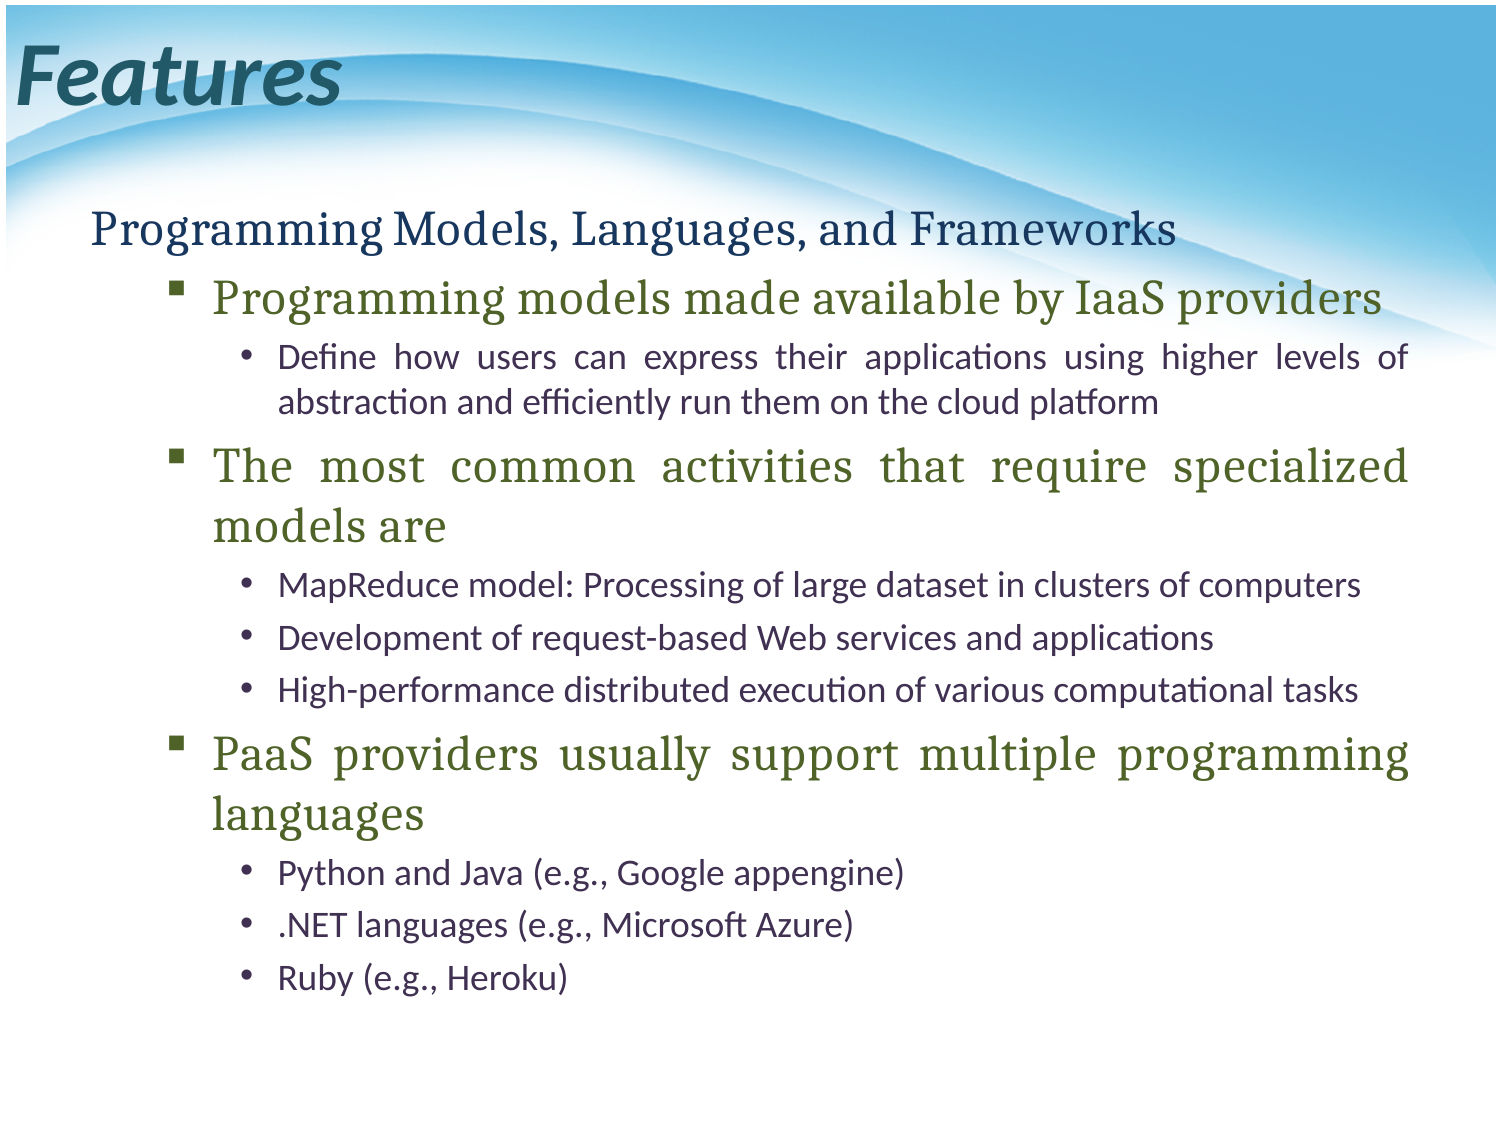

# Features
Programming Models, Languages, and Frameworks
Programming models made available by IaaS providers
Define how users can express their applications using higher levels of abstraction and efficiently run them on the cloud platform
The most common activities that require specialized models are
MapReduce model: Processing of large dataset in clusters of computers
Development of request-based Web services and applications
High-performance distributed execution of various computational tasks
PaaS providers usually support multiple programming languages
Python and Java (e.g., Google appengine)
.NET languages (e.g., Microsoft Azure)
Ruby (e.g., Heroku)